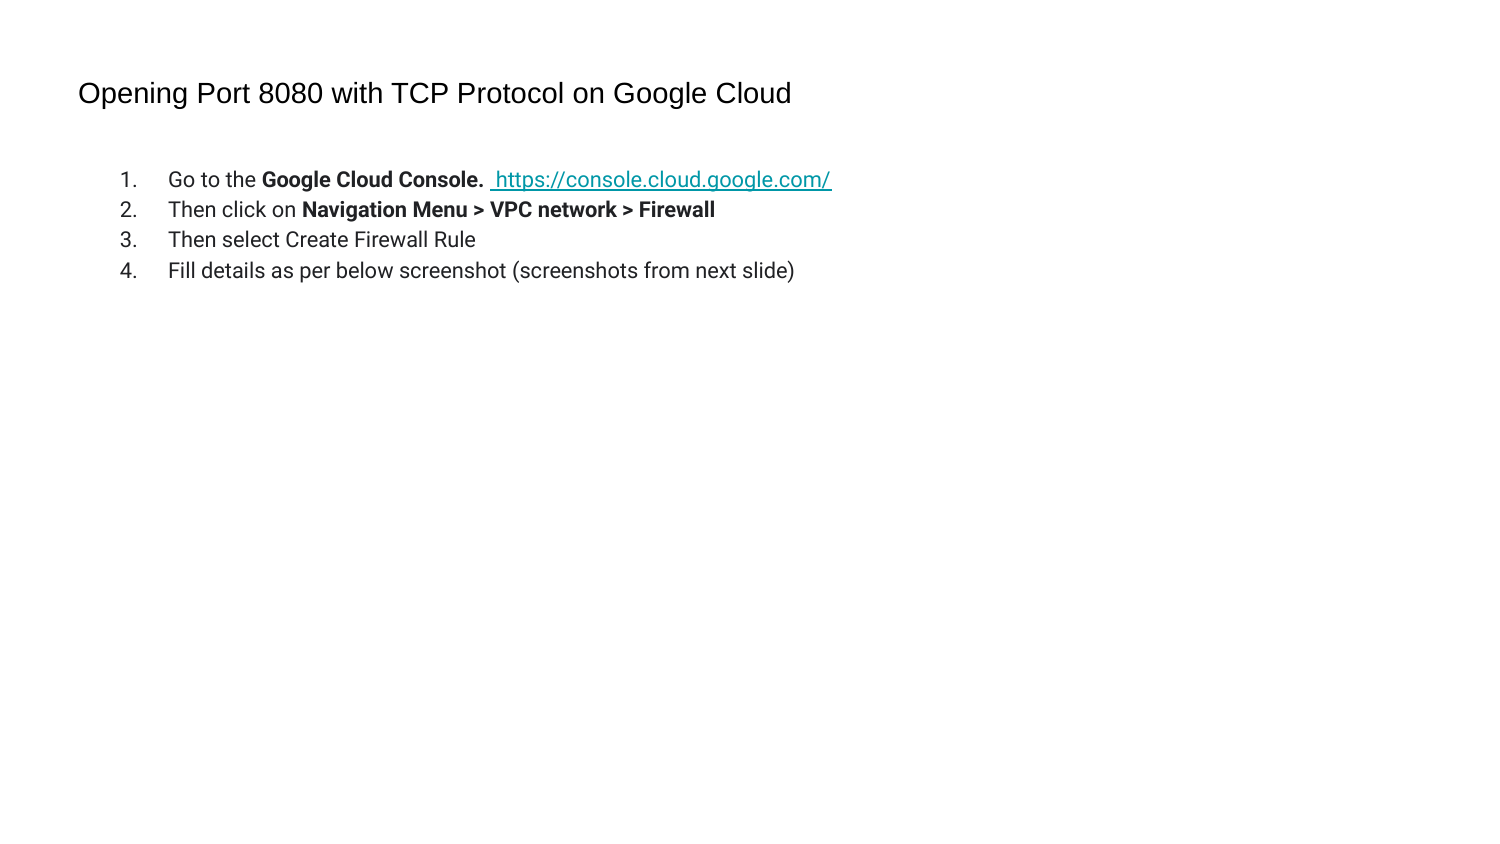

Opening Port 8080 with TCP Protocol on Google Cloud
Go to the Google Cloud Console.  https://console.cloud.google.com/
Then click on Navigation Menu > VPC network > Firewall
Then select Create Firewall Rule
Fill details as per below screenshot (screenshots from next slide)